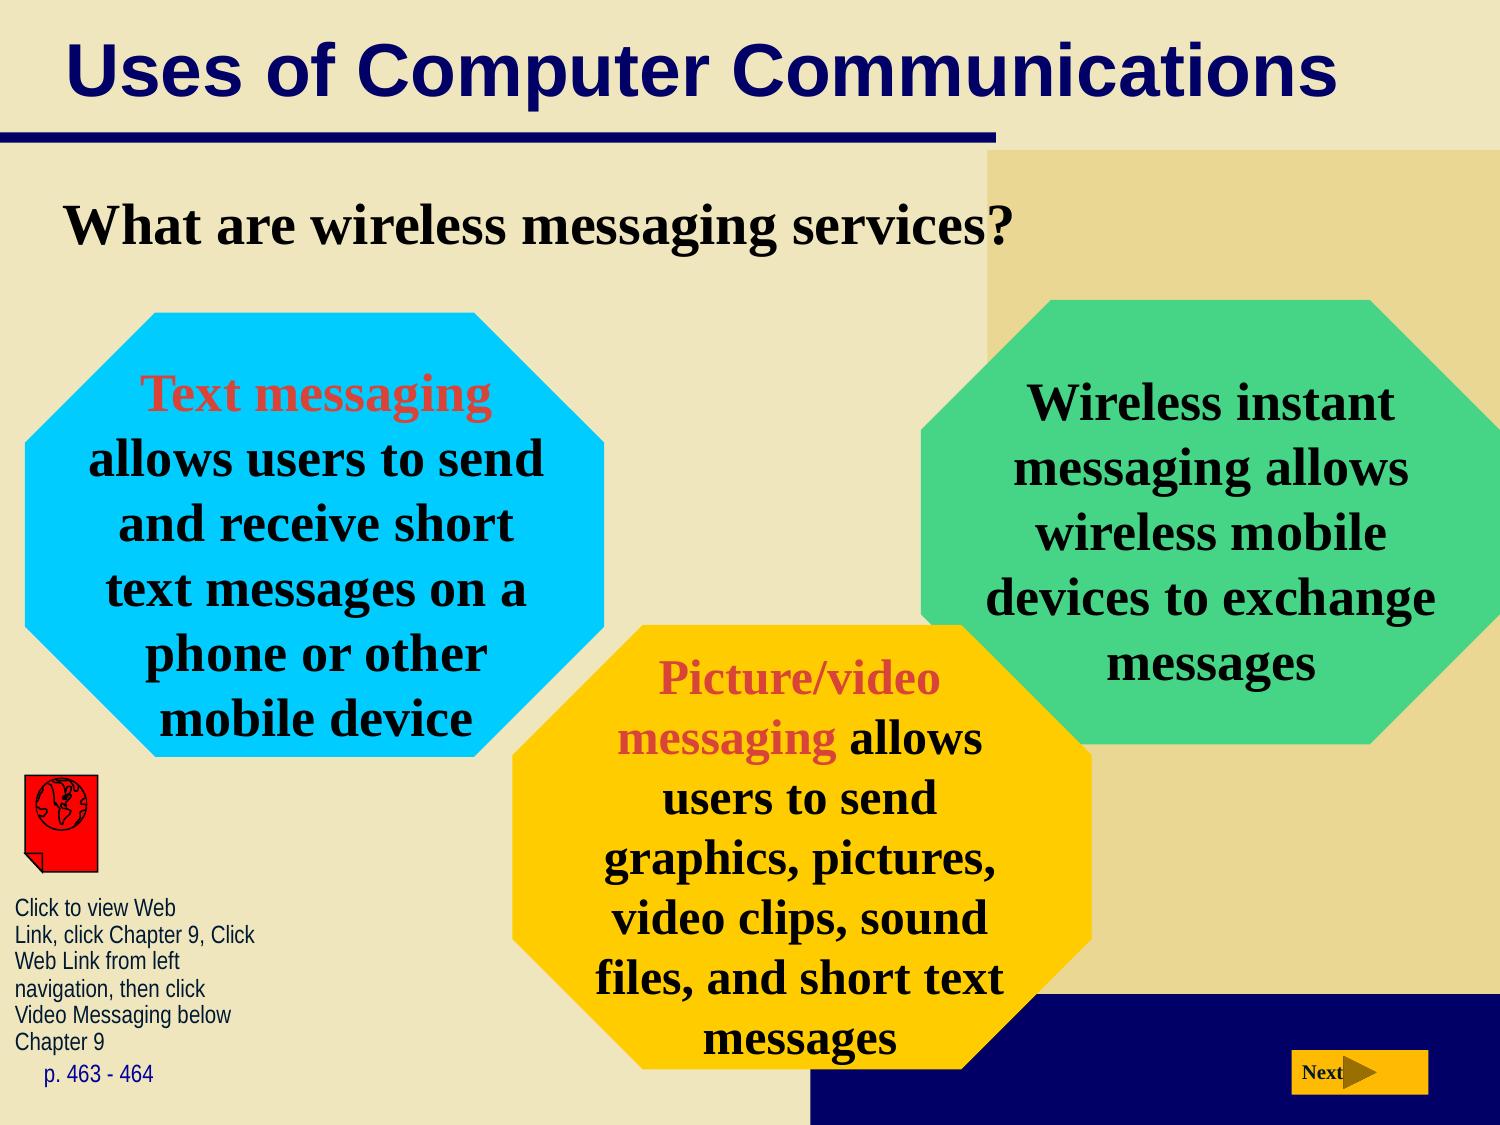

# Uses of Computer Communications
What are wireless messaging services?

Wireless instant messaging allows wireless mobile devices to exchange messages

Text messaging
allows users to send and receive short text messages on a phone or other mobile device

Picture/video messaging allows users to send graphics, pictures, video clips, sound files, and short text messages

Click to view Web
Link, click Chapter 9, Click
Web Link from left
navigation, then click
Video Messaging below Chapter 9
p. 463 - 464

Next